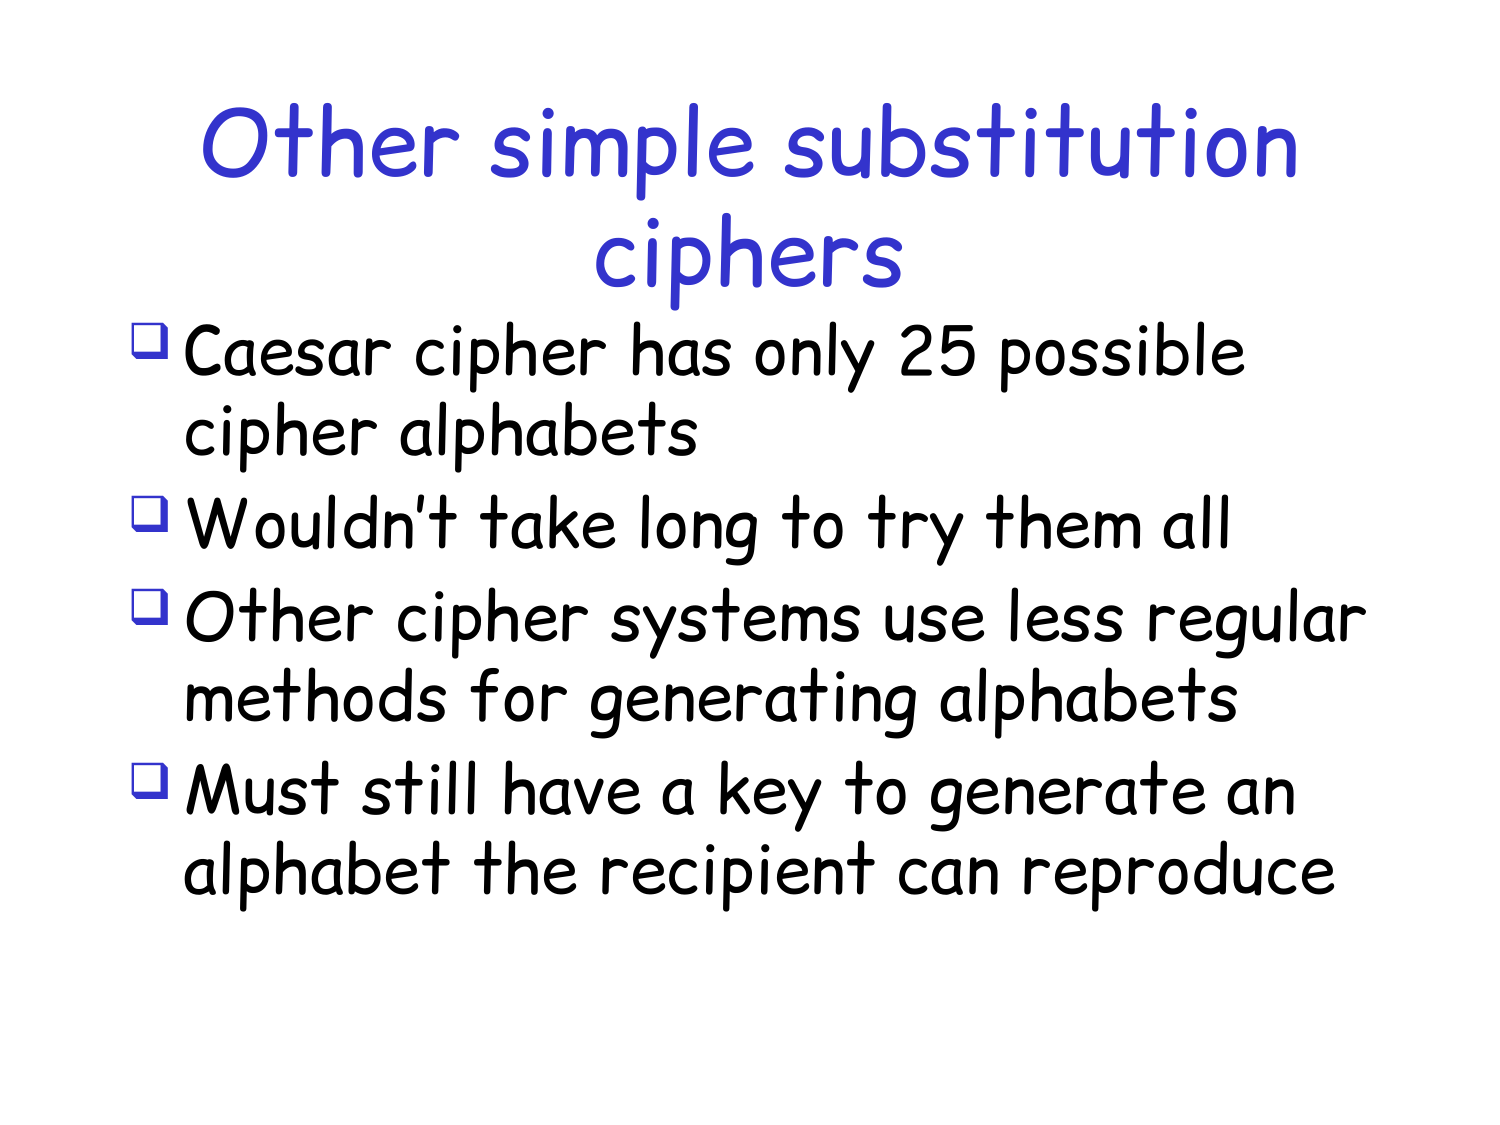

# Other simple substitution ciphers
Caesar cipher has only 25 possible cipher alphabets
Wouldn’t take long to try them all
Other cipher systems use less regular methods for generating alphabets
Must still have a key to generate an alphabet the recipient can reproduce